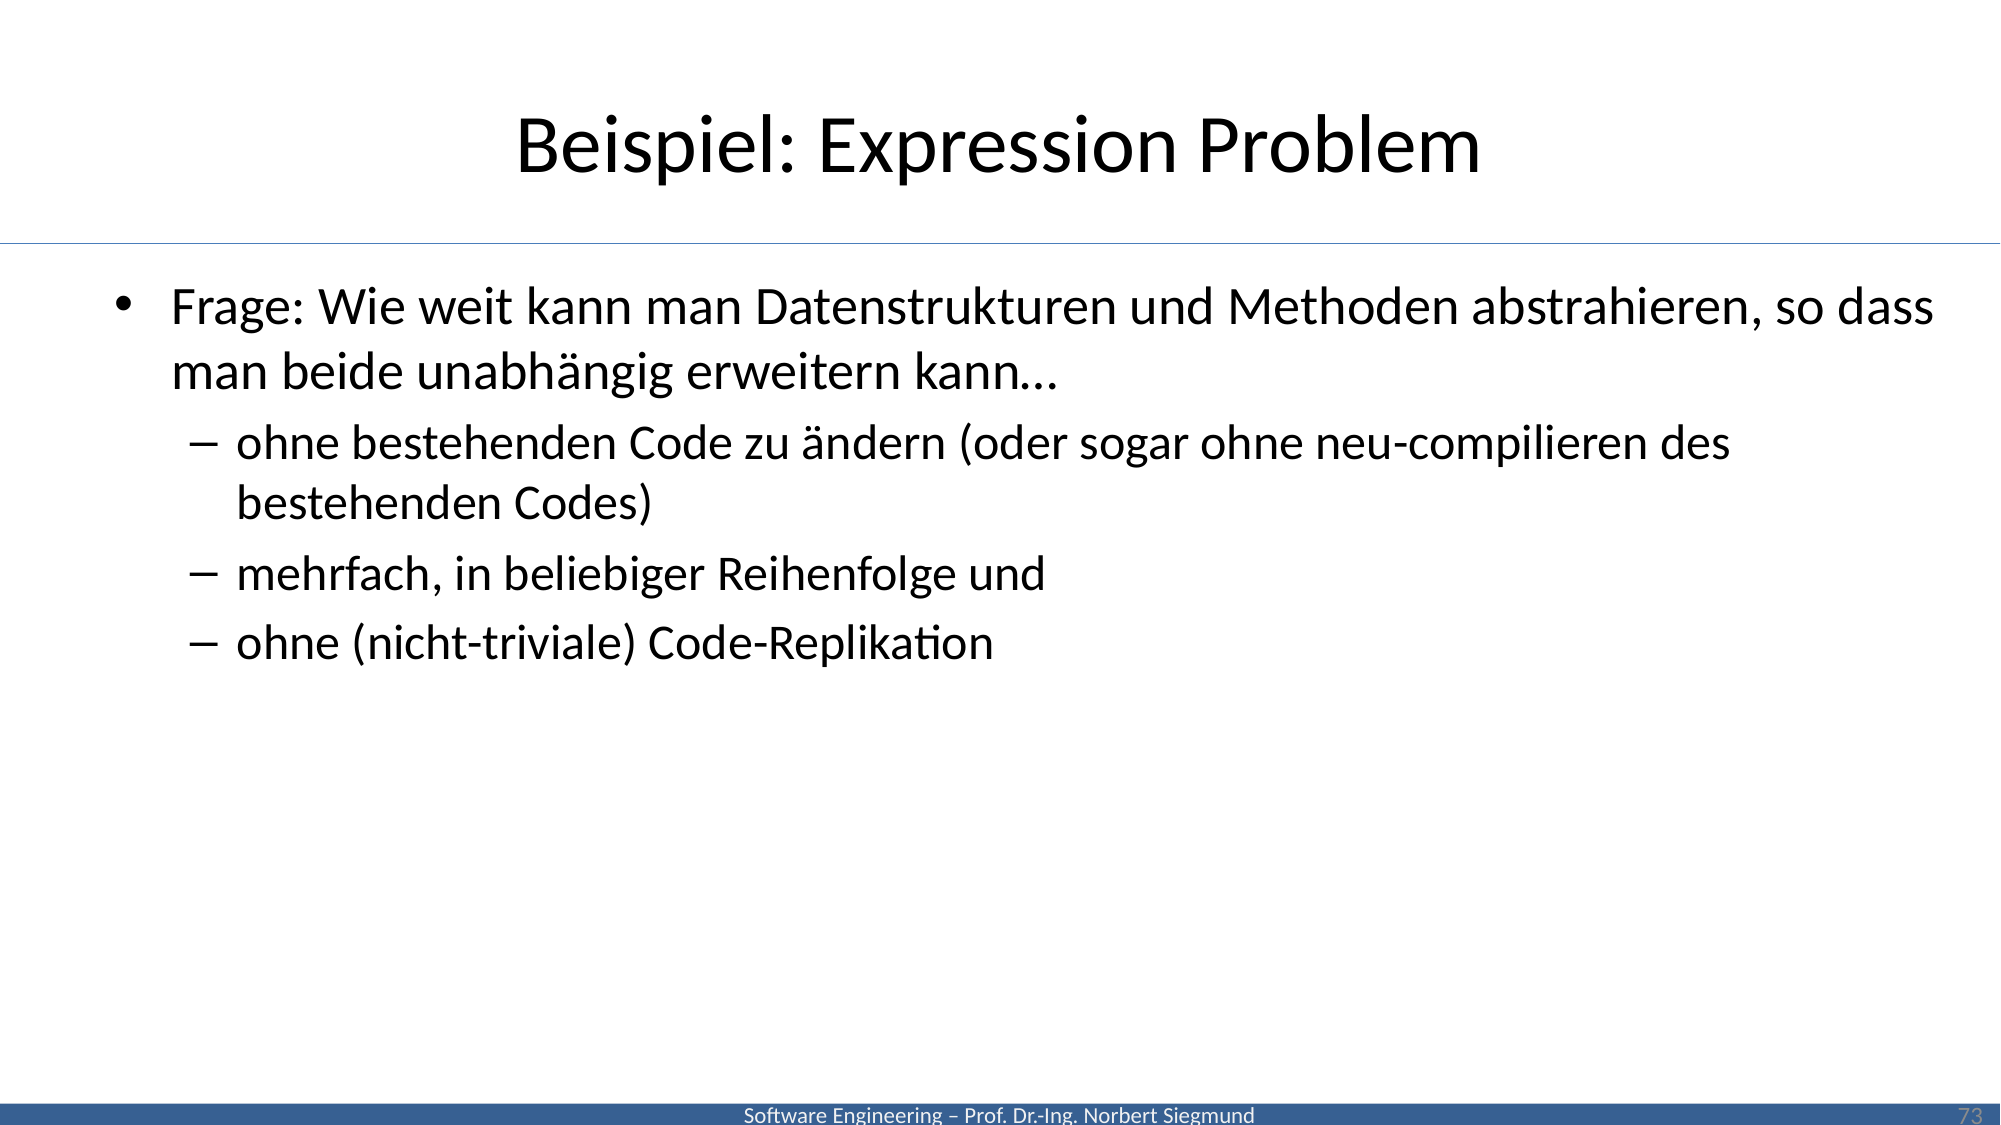

# Beispiel: Expression Problem
Frage: Wie weit kann man Datenstrukturen und Methoden abstrahieren, so dass man beide unabhängig erweitern kann…
ohne bestehenden Code zu ändern (oder sogar ohne neu-compilieren des bestehenden Codes)
mehrfach, in beliebiger Reihenfolge und
ohne (nicht-triviale) Code-Replikation
73